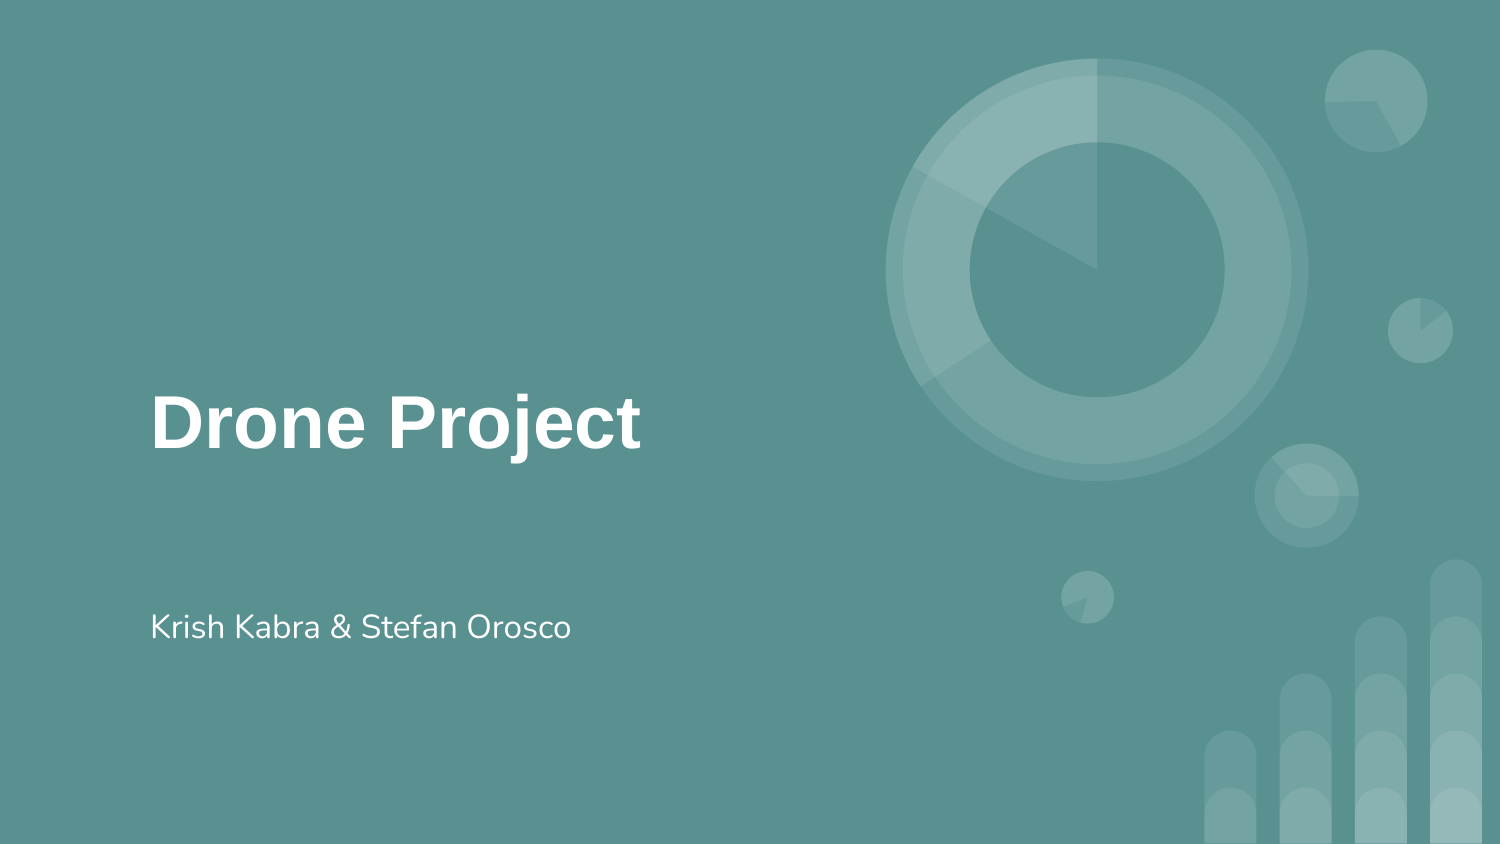

# Drone Project
Krish Kabra & Stefan Orosco